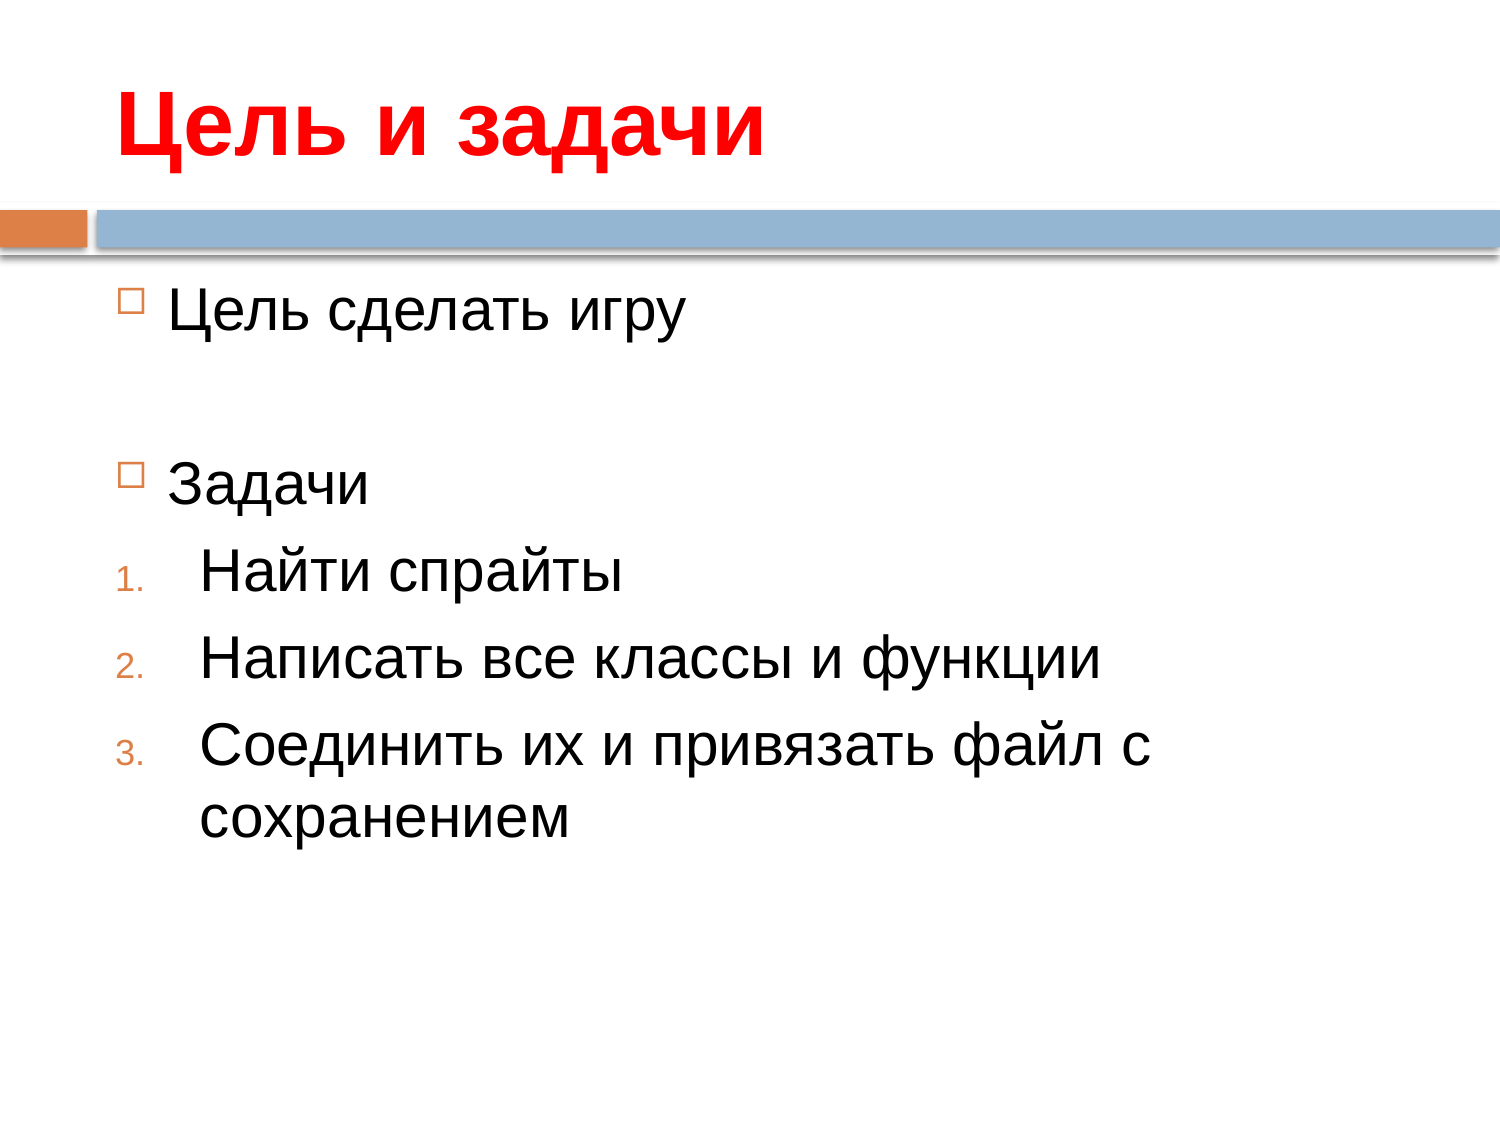

# Цель и задачи
Цель сделать игру

Задачи
Найти спрайты
Написать все классы и функции
Соединить их и привязать файл с сохранением